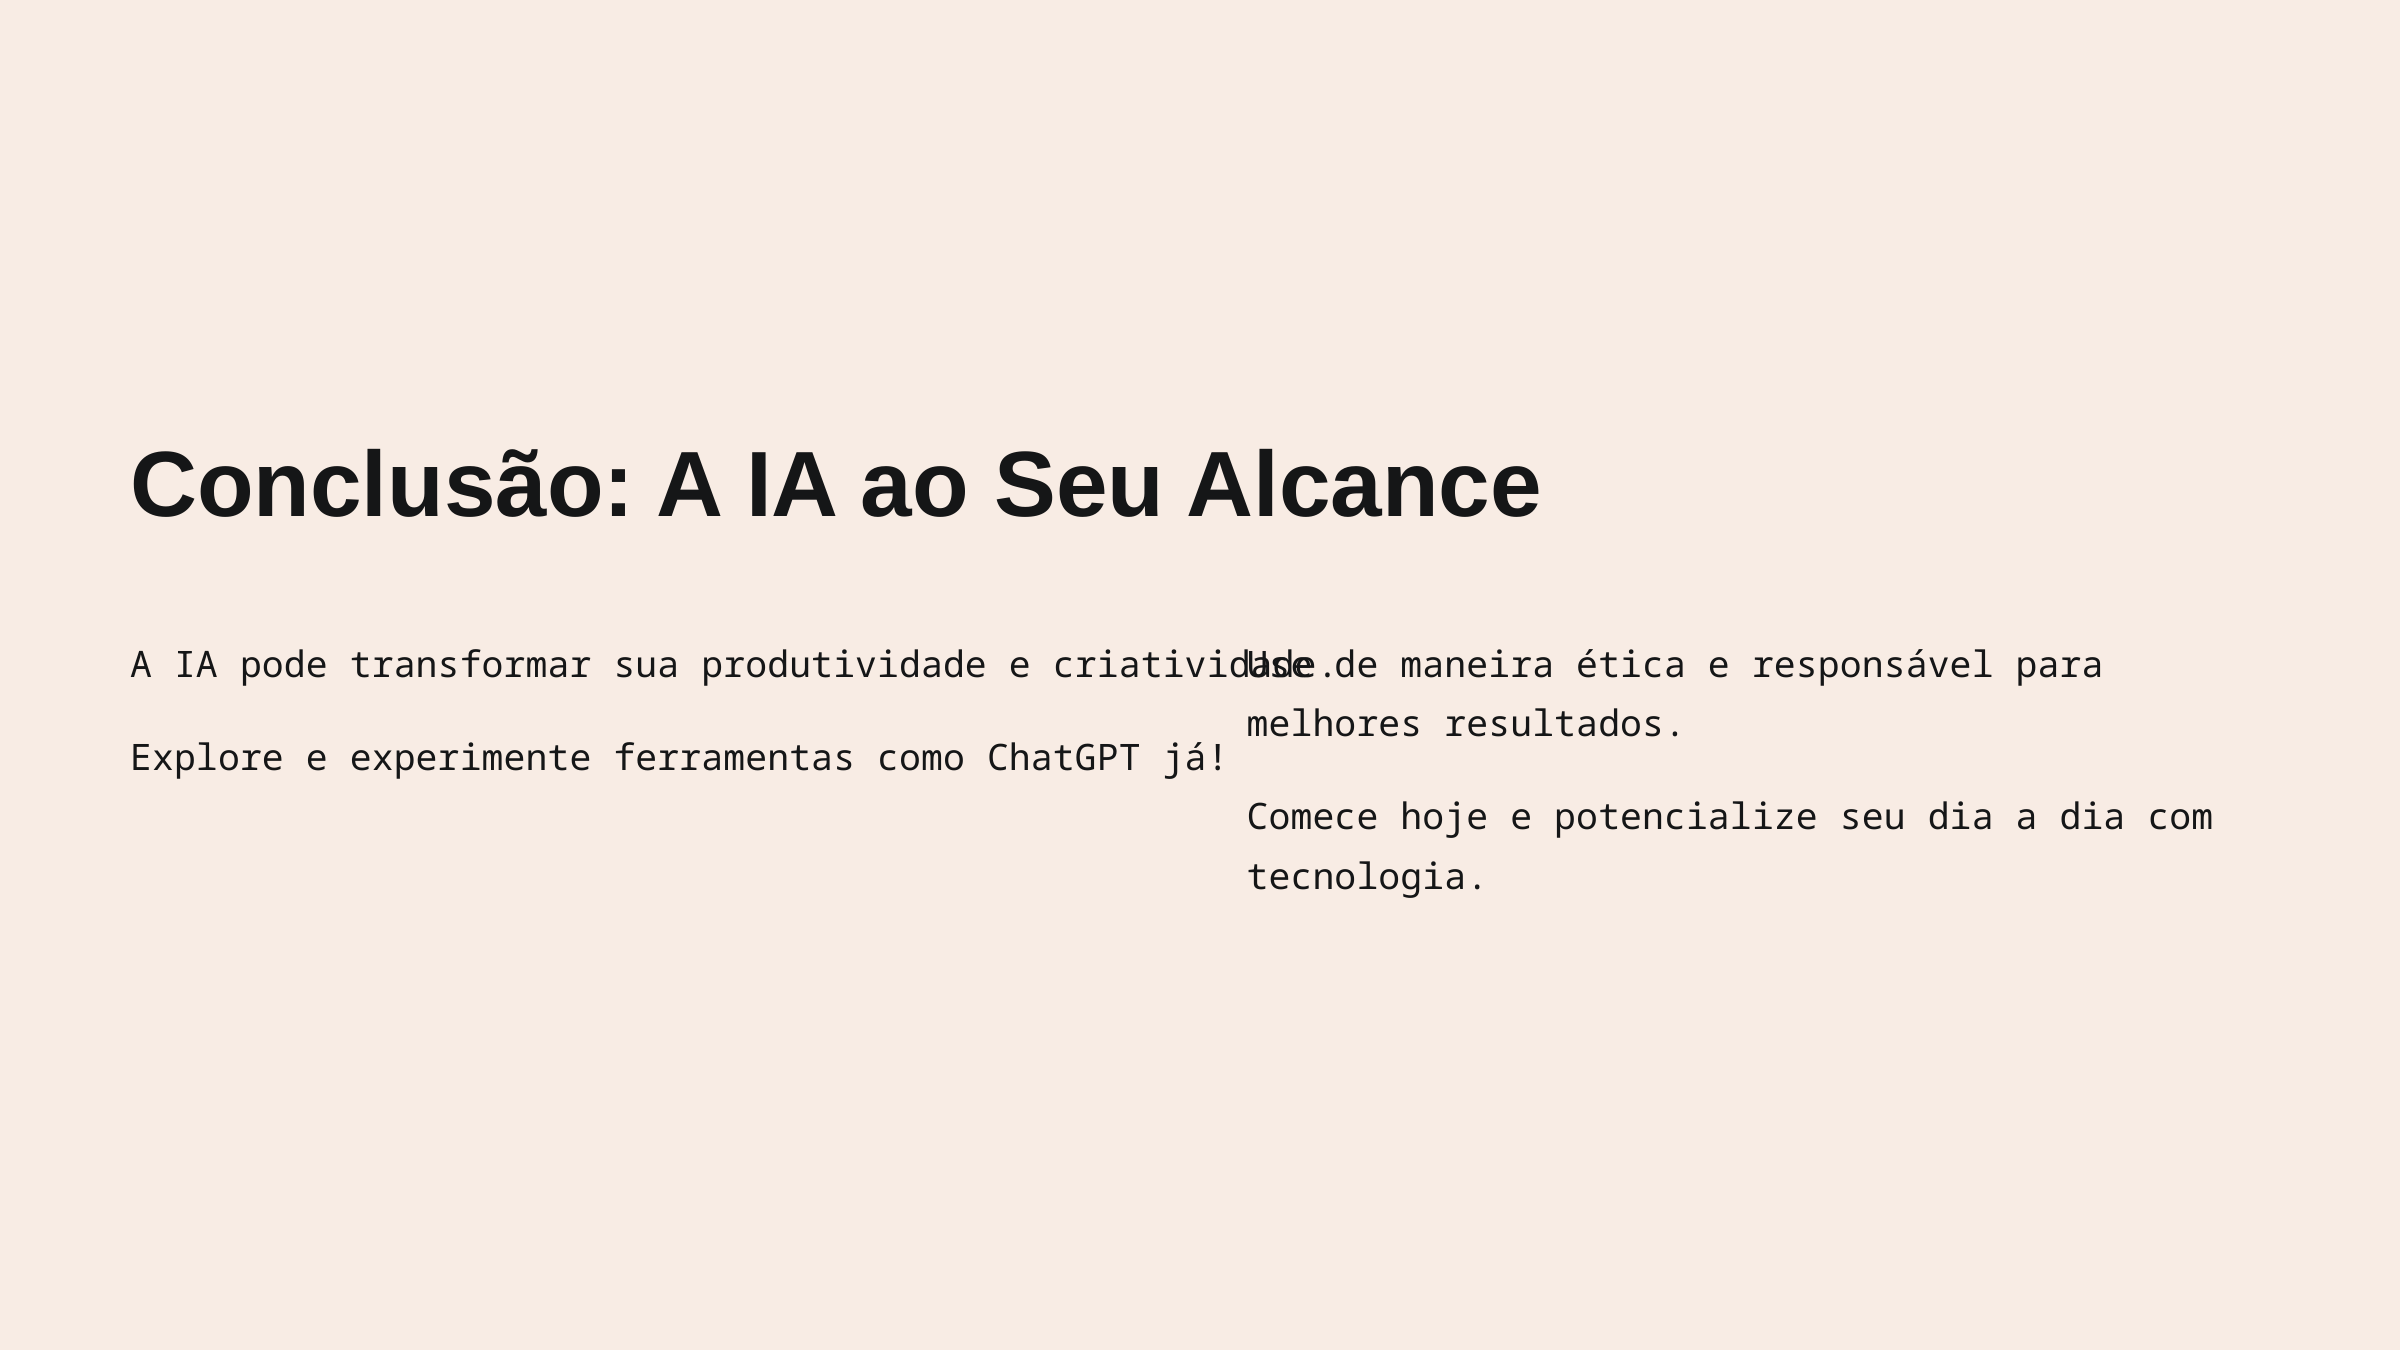

Conclusão: A IA ao Seu Alcance
A IA pode transformar sua produtividade e criatividade.
Use de maneira ética e responsável para melhores resultados.
Explore e experimente ferramentas como ChatGPT já!
Comece hoje e potencialize seu dia a dia com tecnologia.